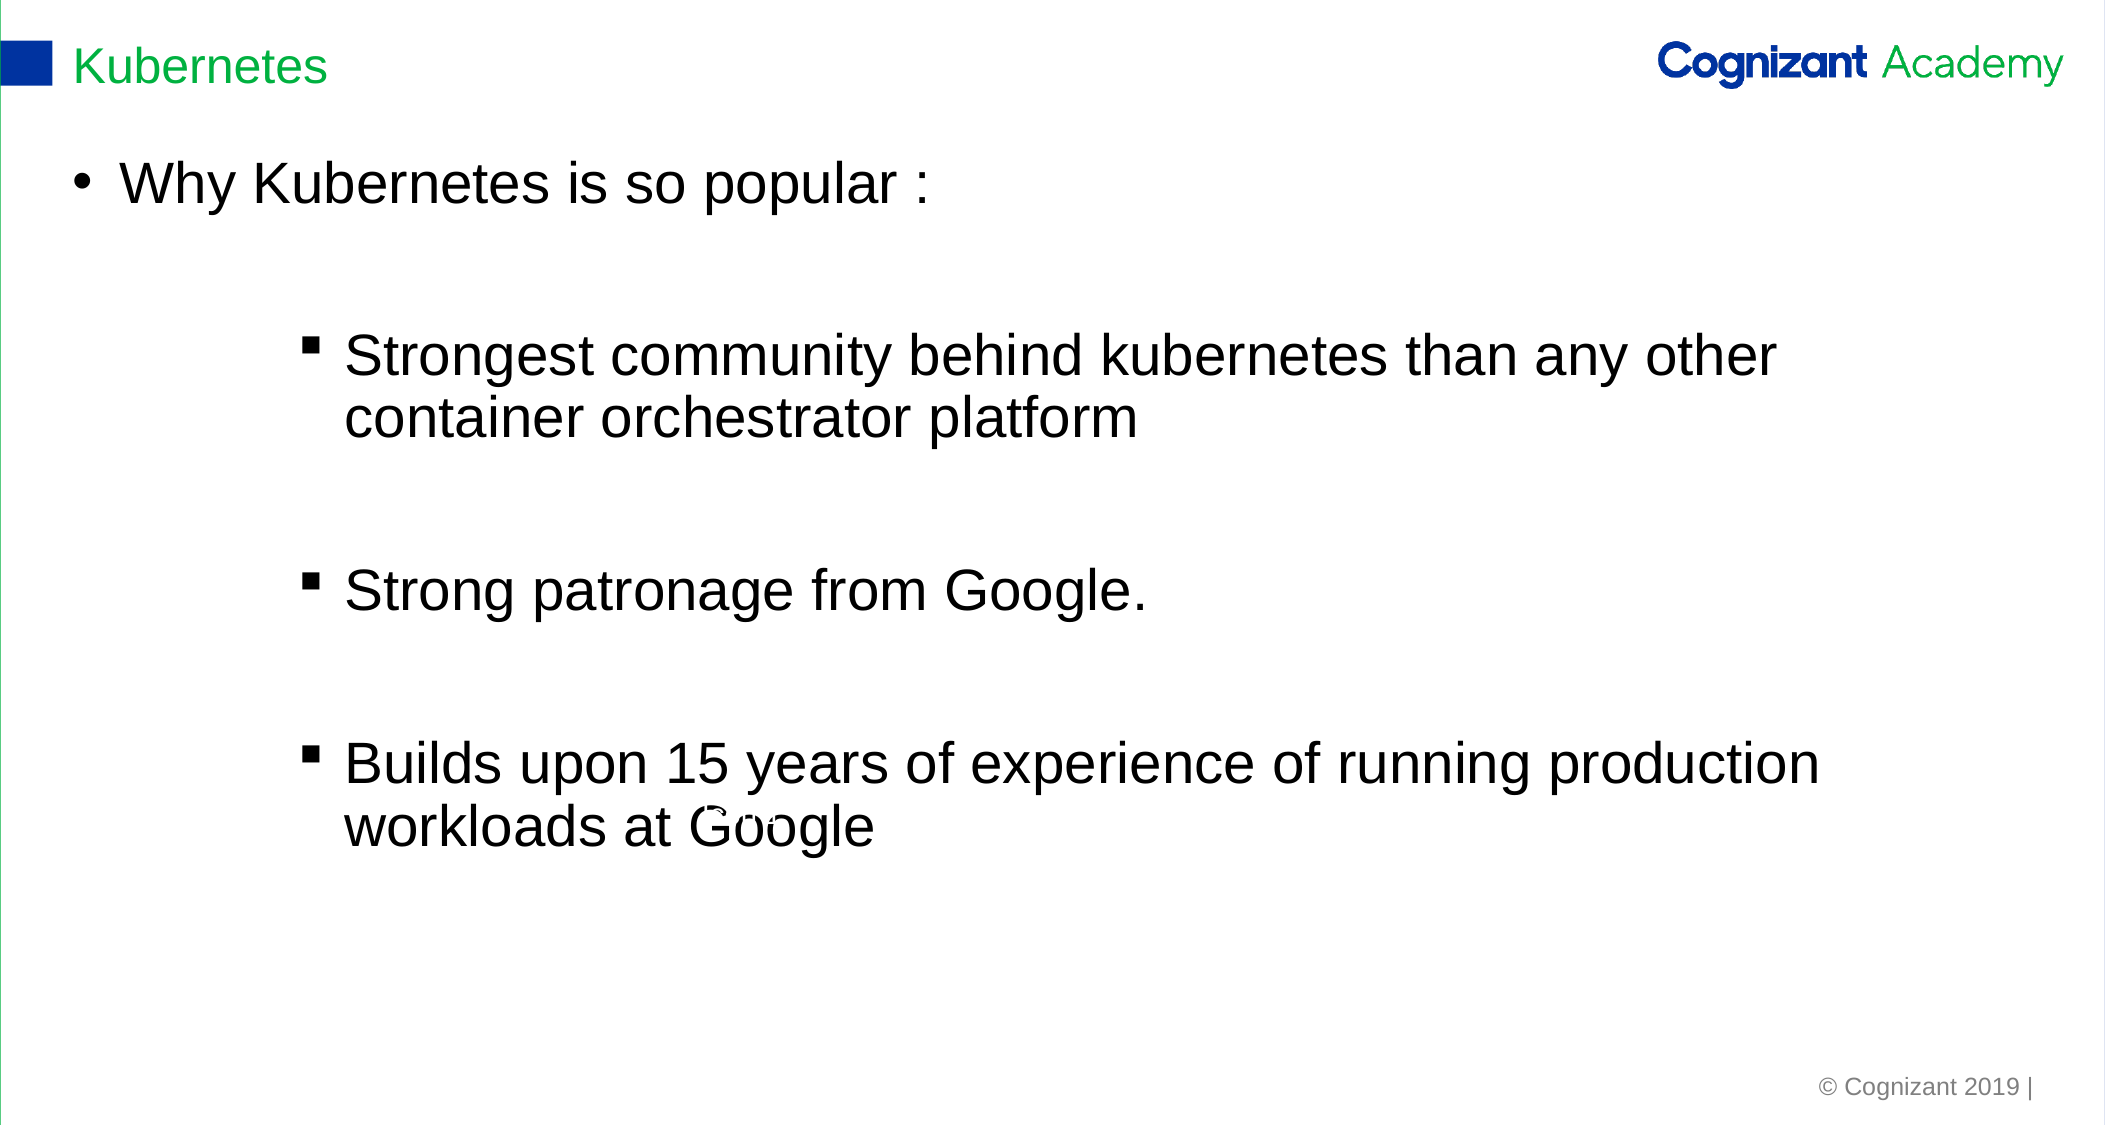

This is one of the Teach slides which can be used for scripting the content pages. The stylization of the slide supports text on top and icons below layout.

The icons given here also indicate which type of icons will go best with the template.
Please add the graphic description here.
# Kubernetes
Why Kubernetes is so popular :

Strongest community behind kubernetes than any other container orchestrator platform

Strong patronage from Google.

Builds upon 15 years of experience of running production workloads at Google

Icon 1
Icon 2
Icon 3